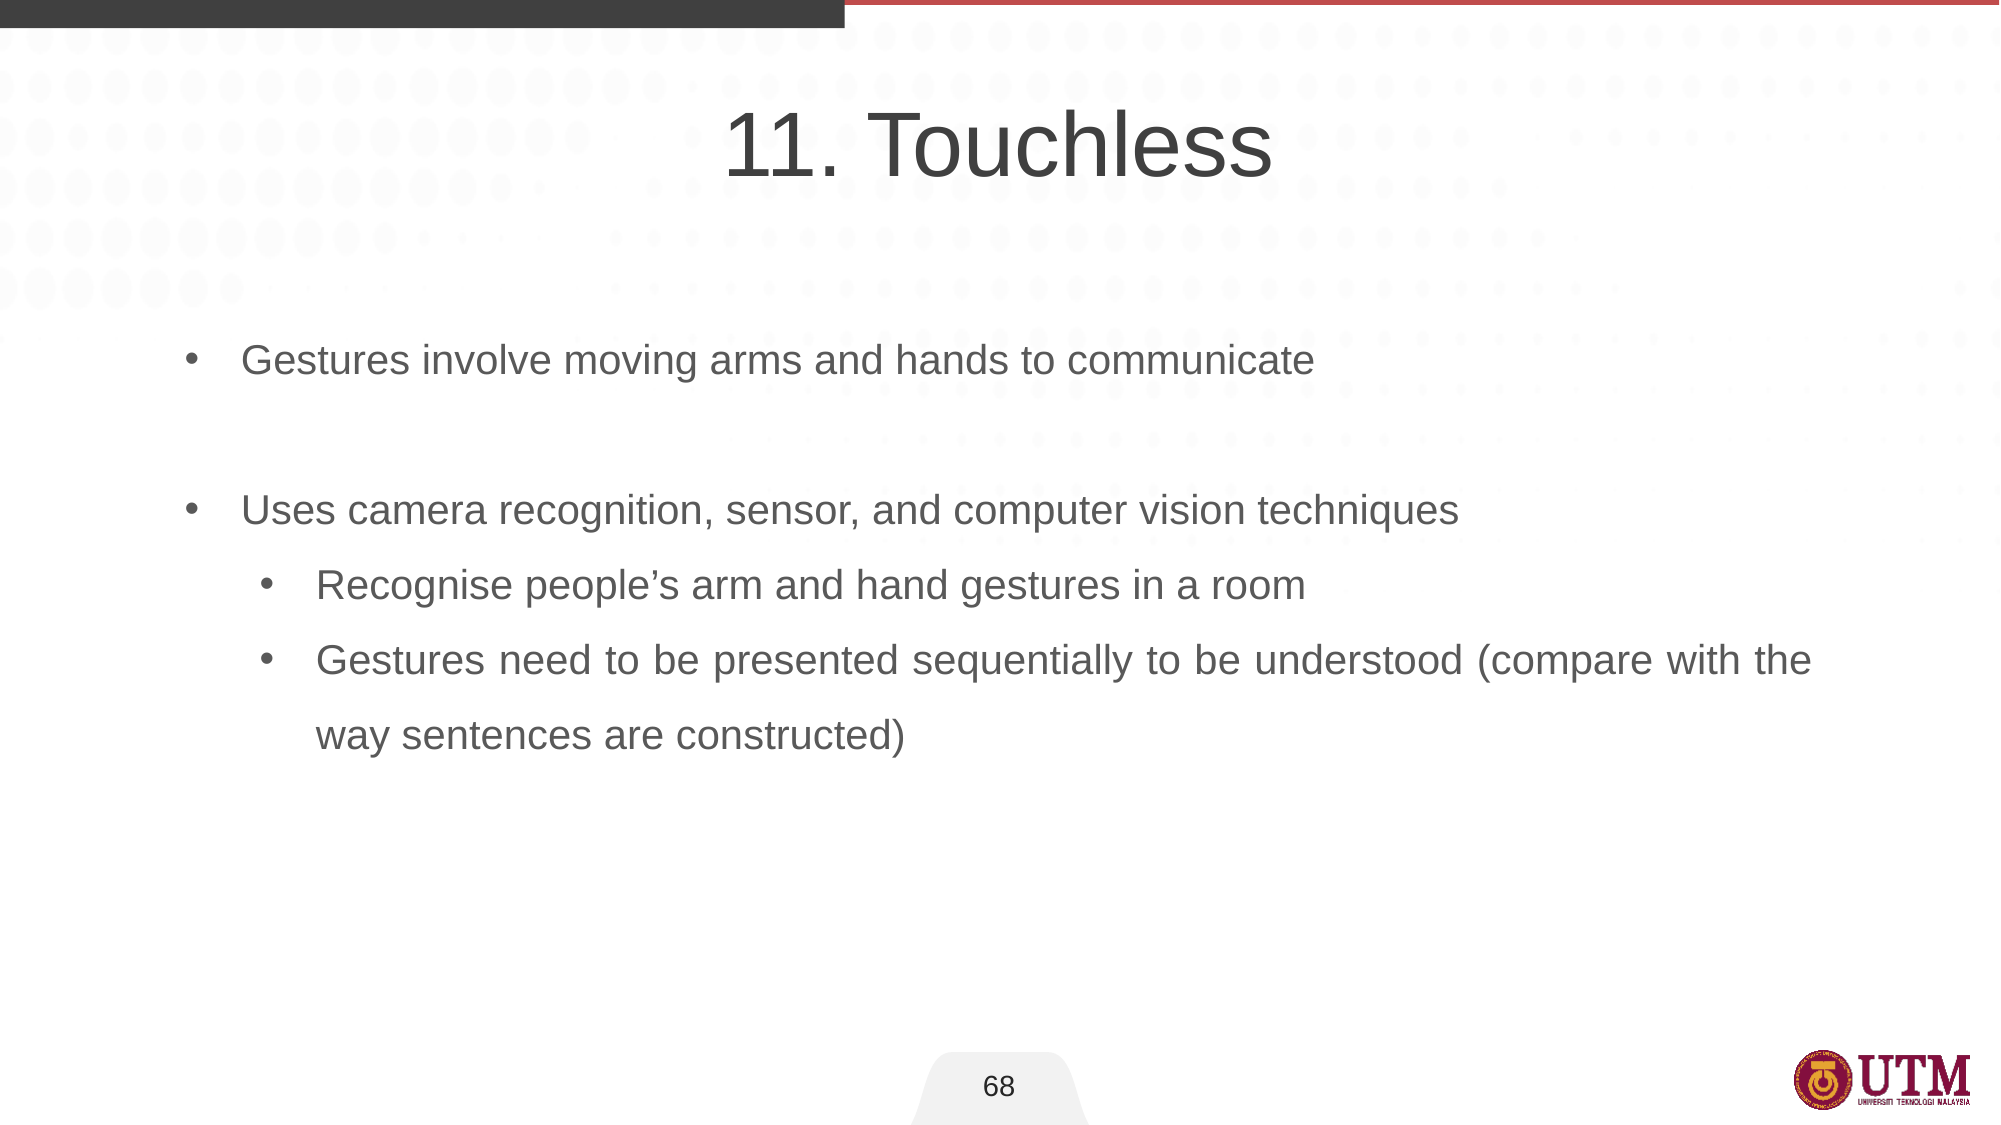

11. Touchless
Gestures involve moving arms and hands to communicate

Uses camera recognition, sensor, and computer vision techniques
Recognise people’s arm and hand gestures in a room
Gestures need to be presented sequentially to be understood (compare with the way sentences are constructed)
68